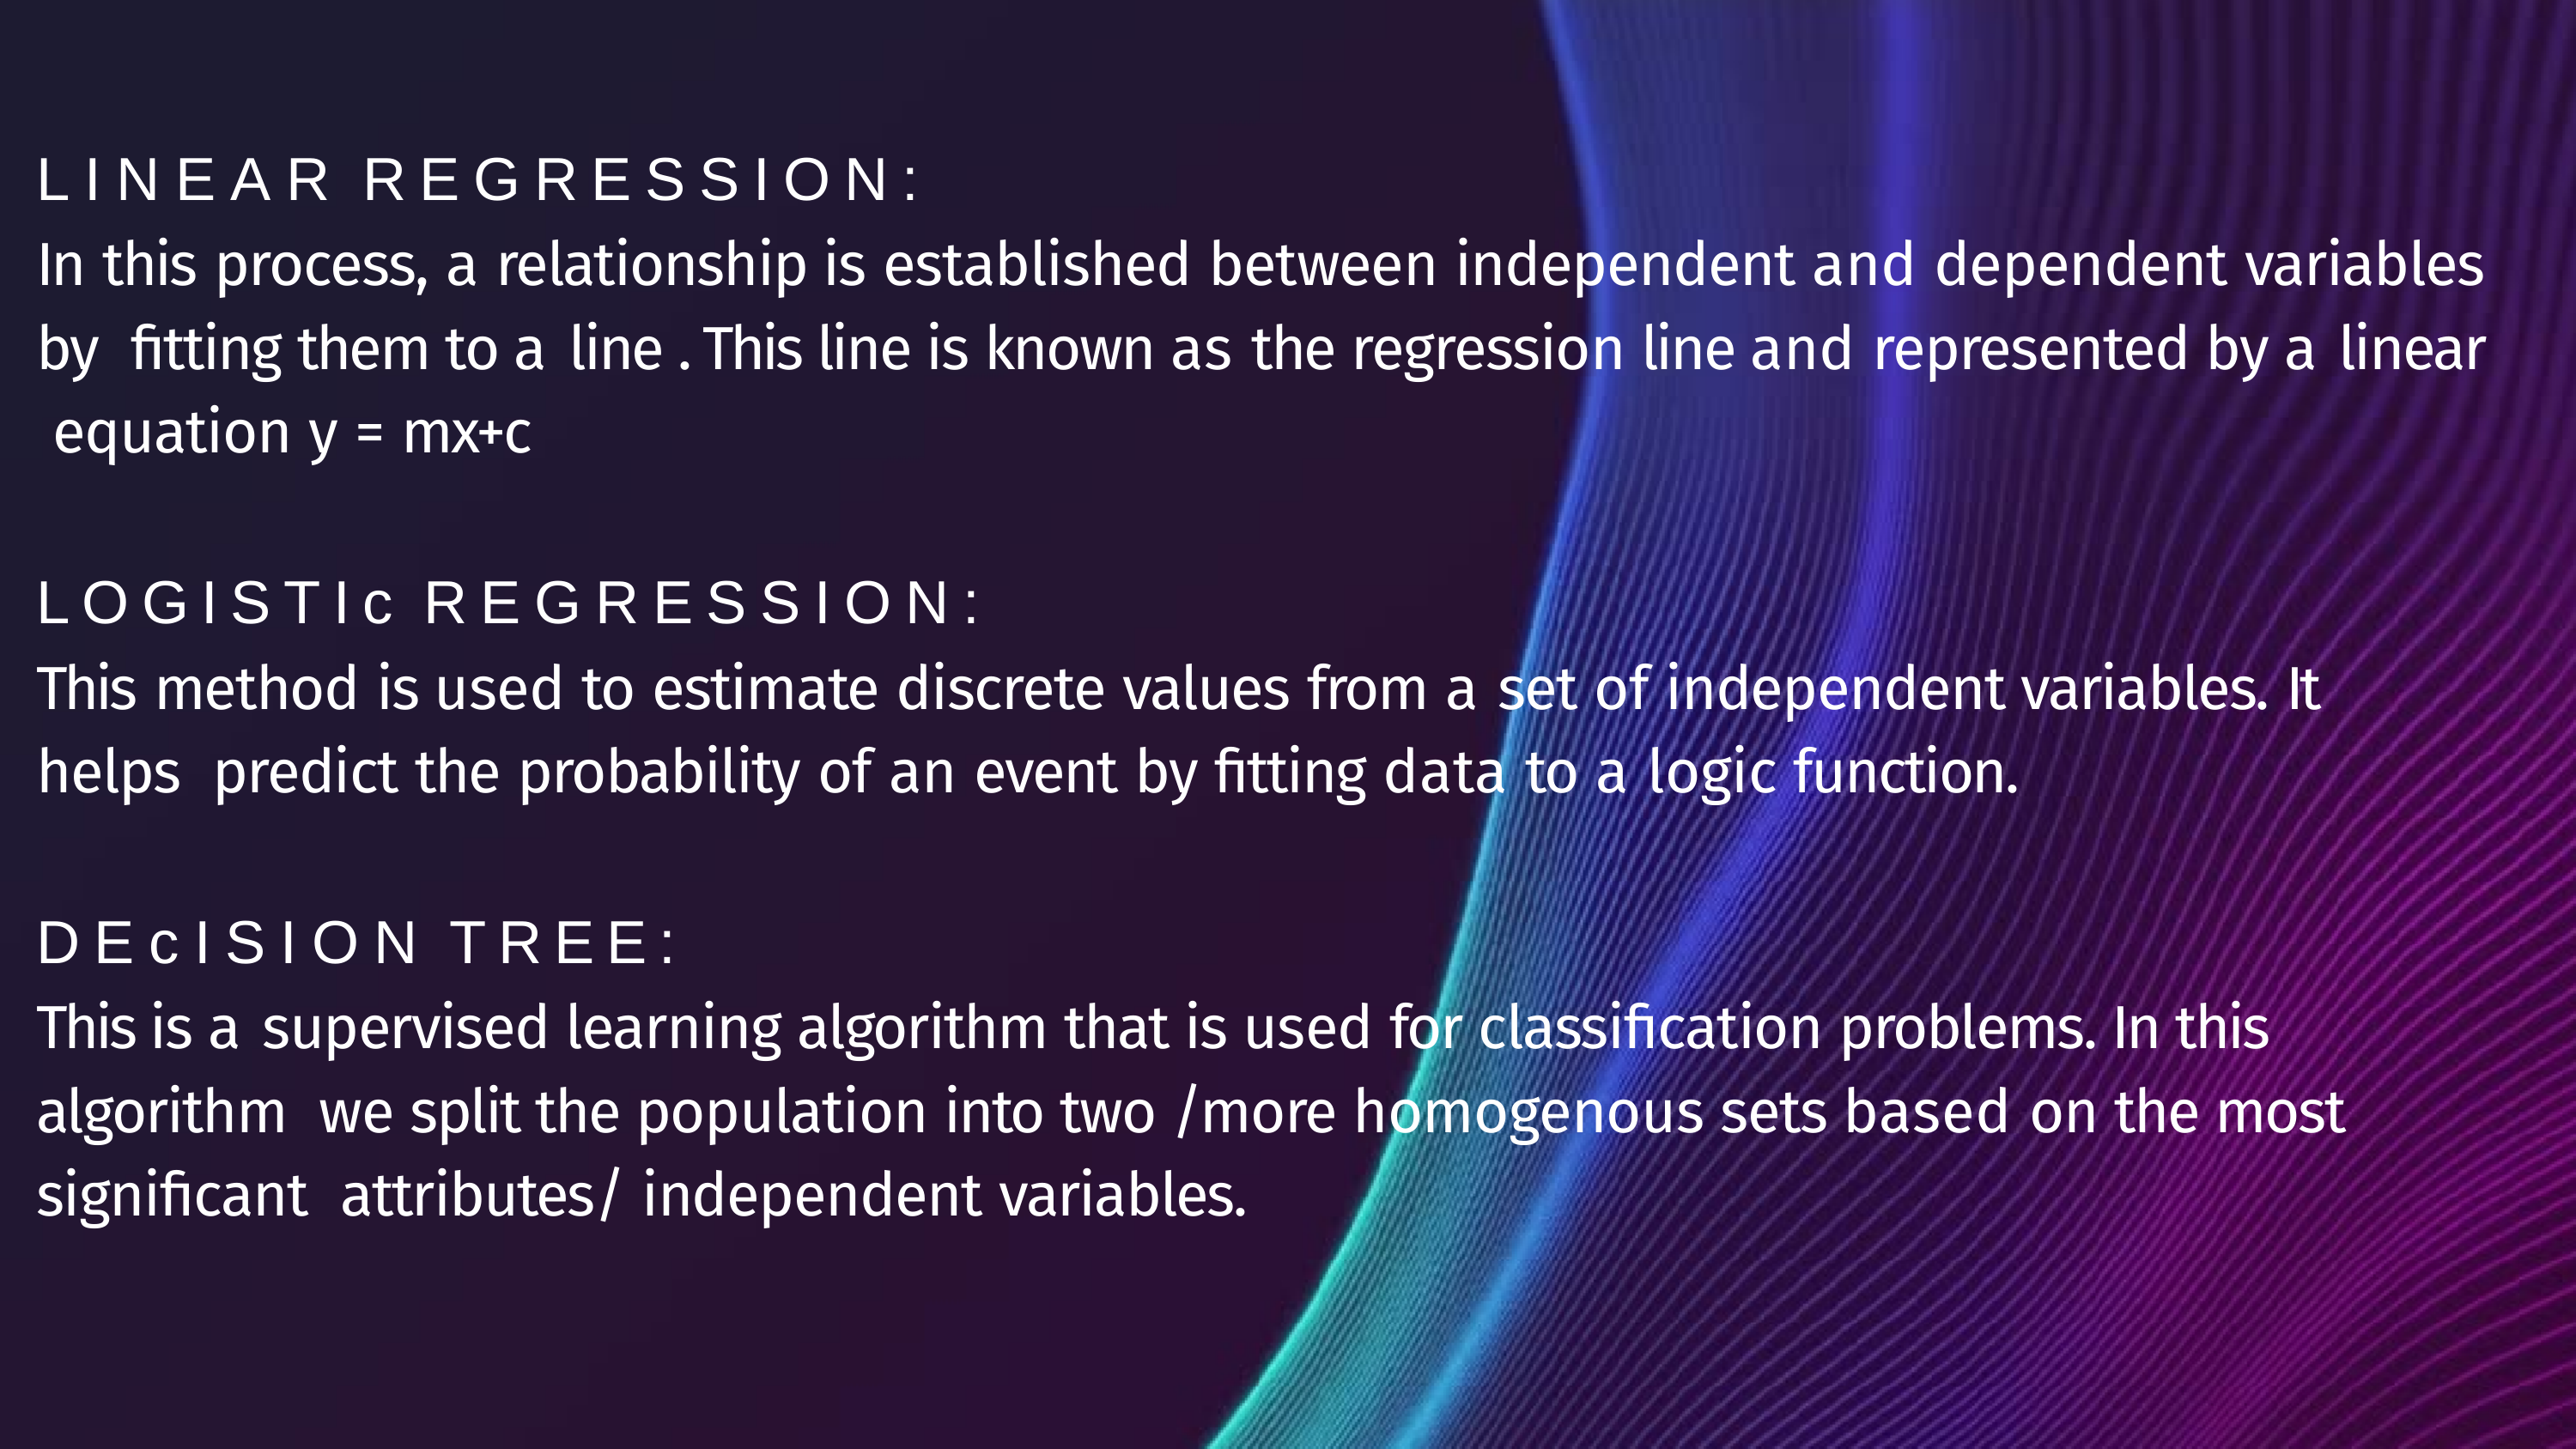

LINEAR REGRESSION:
In this process, a relationship is established between independent and dependent variables by  fitting them to a line . This line is known as the regression line and represented by a linear  equation y = mx+c

LOGISTIc REGRESSION:
This method is used to estimate discrete values from a set of independent variables. It helps  predict the probability of an event by fitting data to a logic function.

DEcISION TREE:
This is a supervised learning algorithm that is used for classification problems. In this algorithm  we split the population into two /more homogenous sets based on the most significant  attributes/ independent variables.